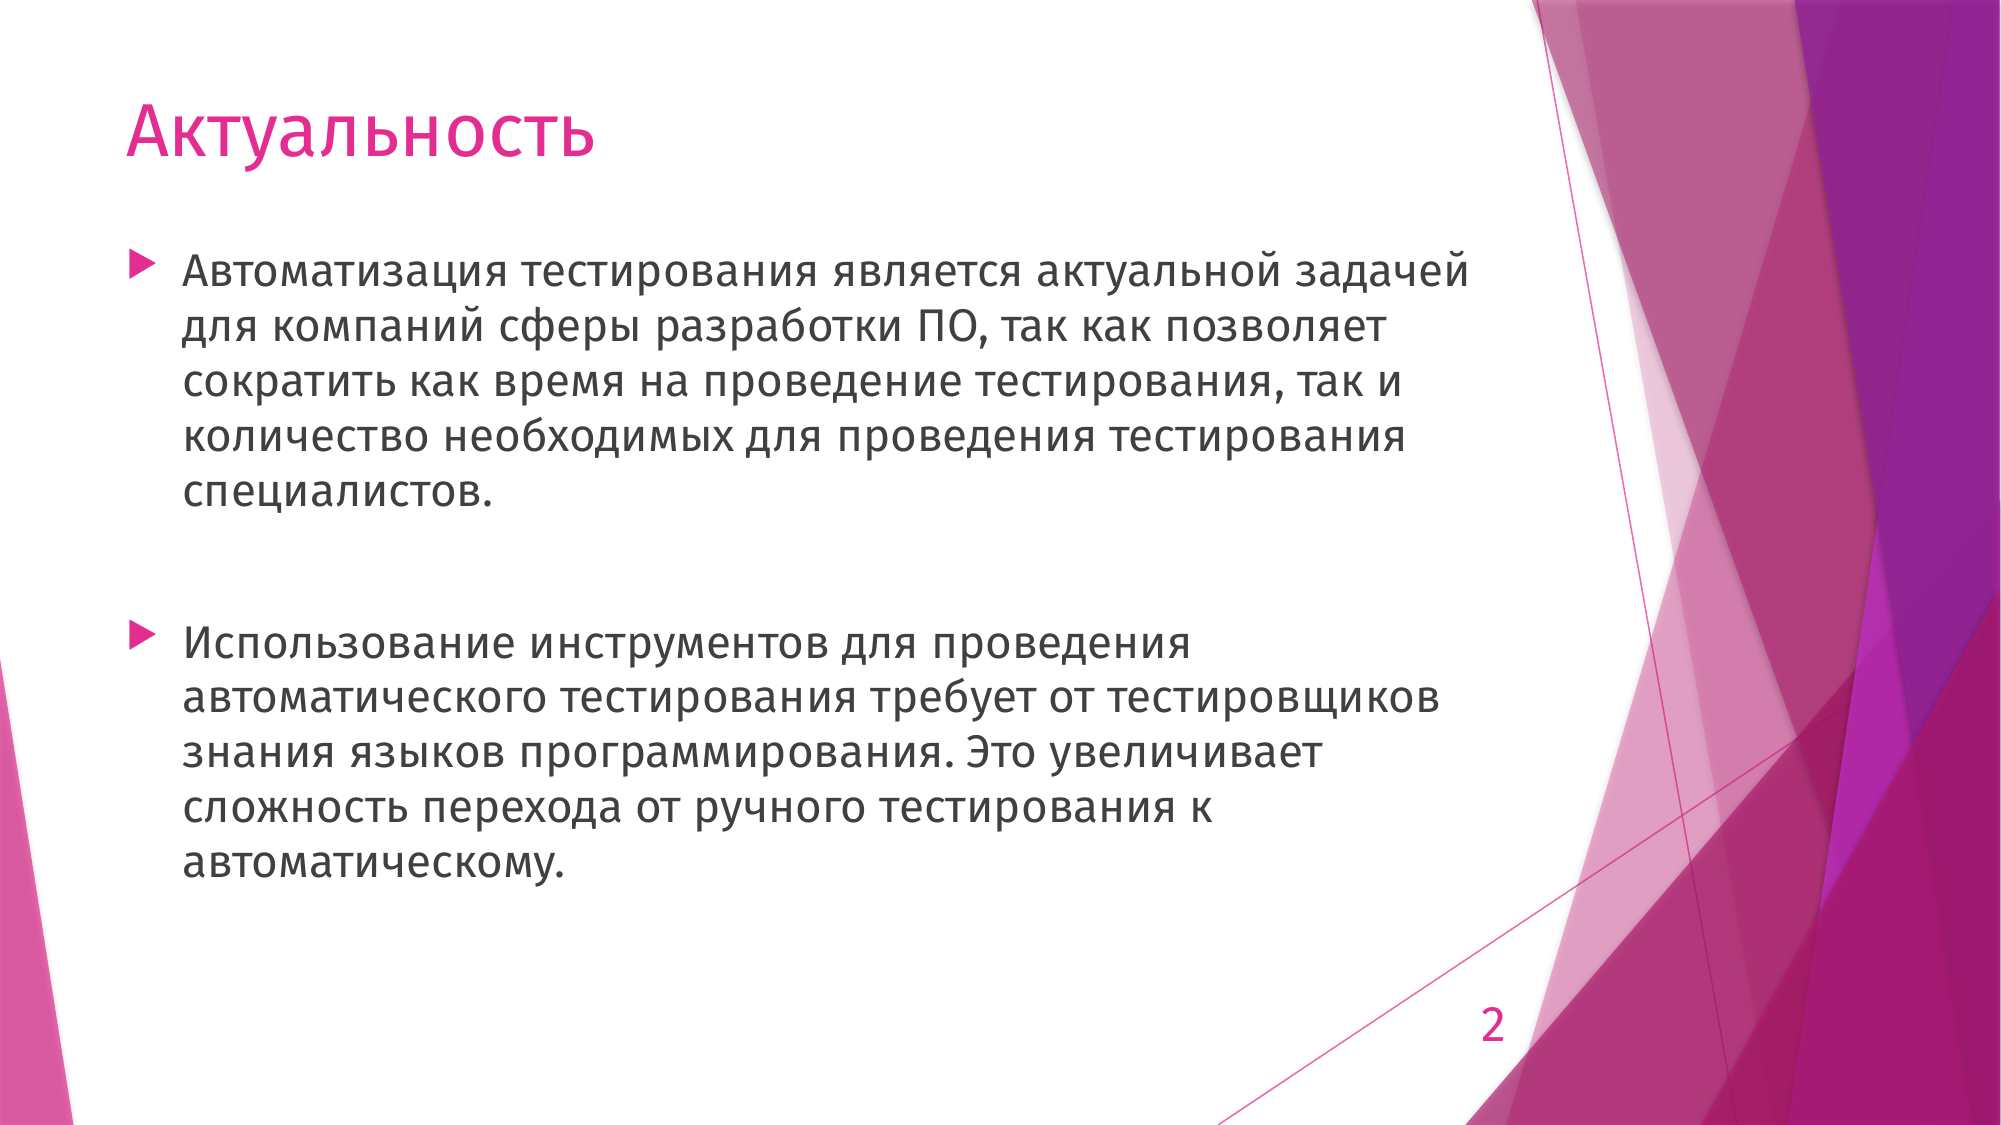

# Актуальность
Автоматизация тестирования является актуальной задачей для компаний сферы разработки ПО, так как позволяет сократить как время на проведение тестирования, так и количество необходимых для проведения тестирования специалистов.

Использование инструментов для проведения автоматического тестирования требует от тестировщиков знания языков программирования. Это увеличивает сложность перехода от ручного тестирования к автоматическому.
2